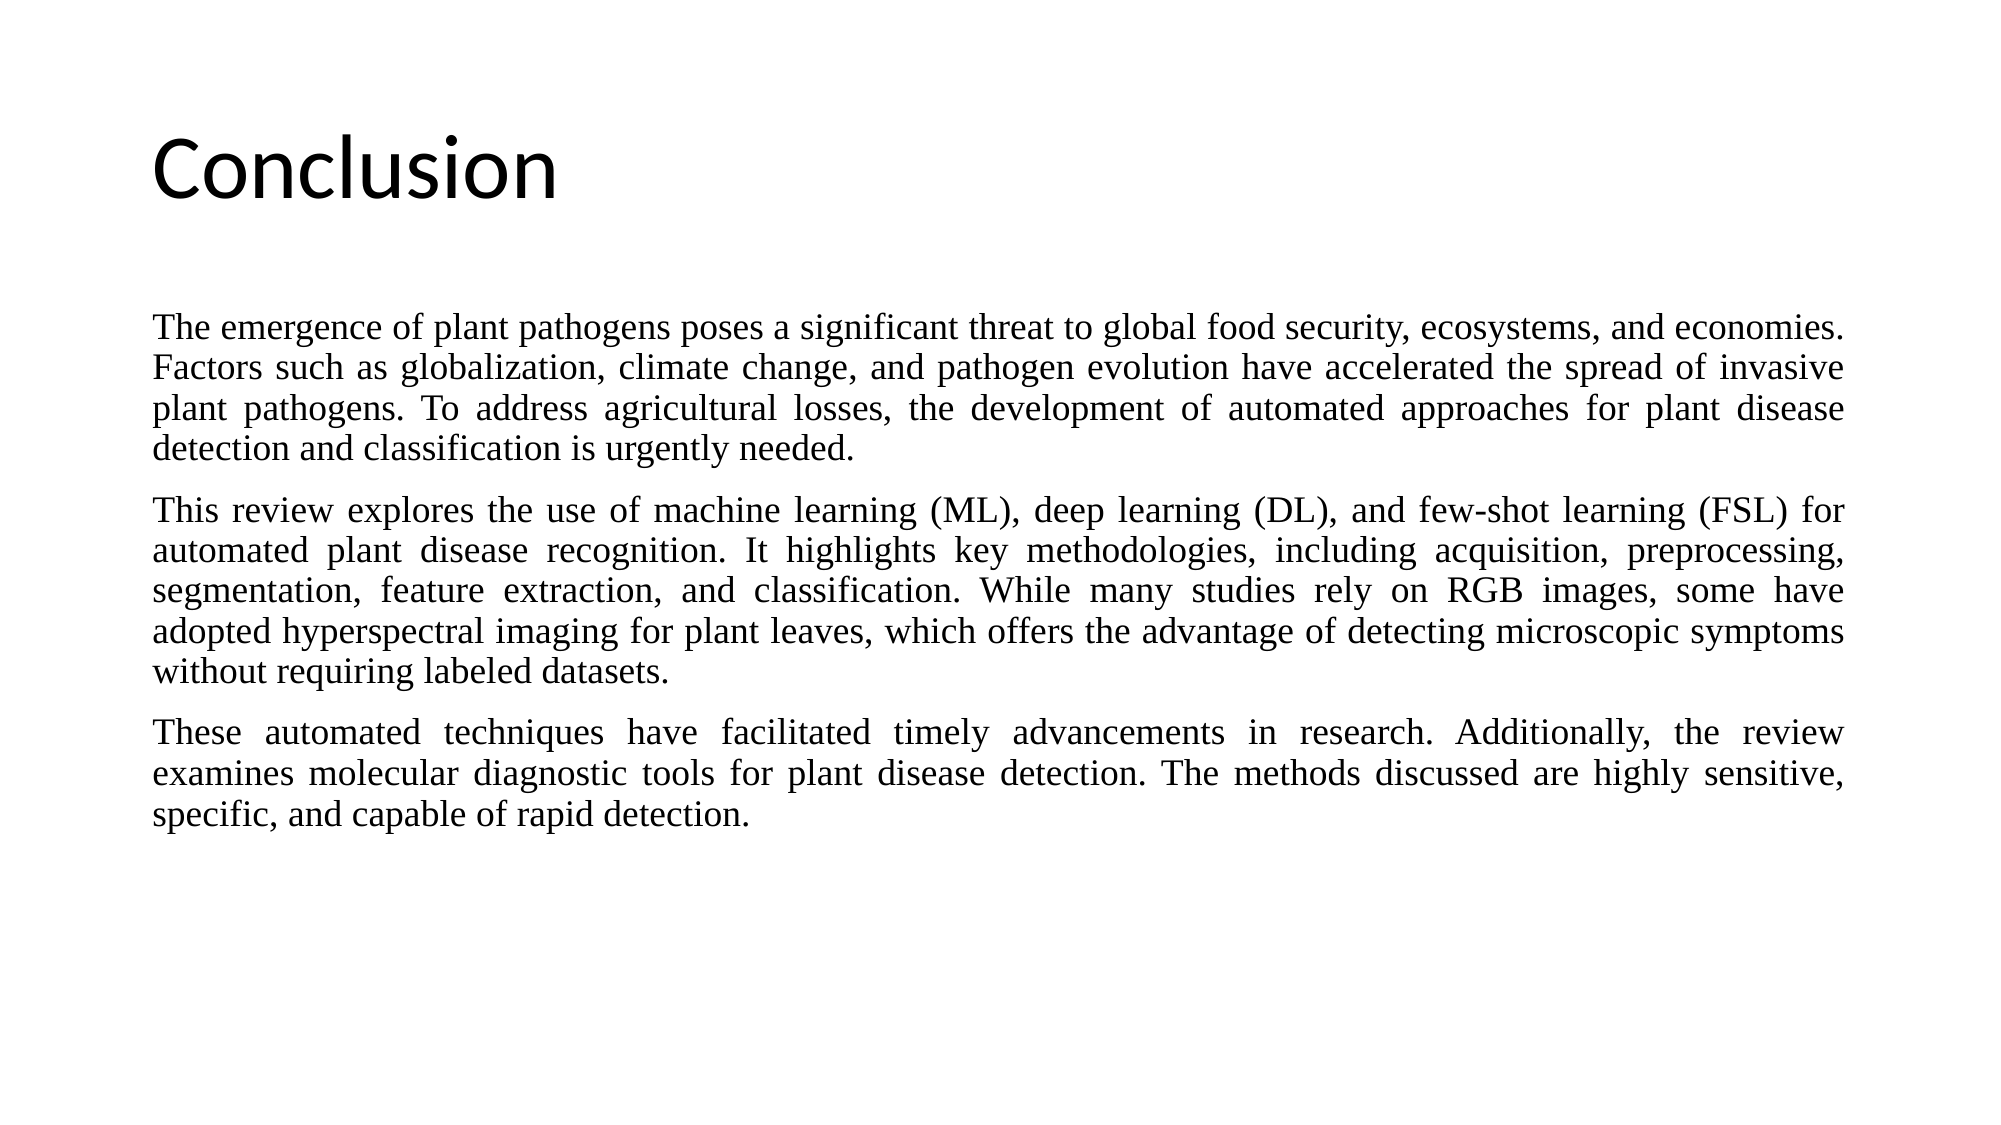

# Conclusion
The emergence of plant pathogens poses a significant threat to global food security, ecosystems, and economies. Factors such as globalization, climate change, and pathogen evolution have accelerated the spread of invasive plant pathogens. To address agricultural losses, the development of automated approaches for plant disease detection and classification is urgently needed.
This review explores the use of machine learning (ML), deep learning (DL), and few-shot learning (FSL) for automated plant disease recognition. It highlights key methodologies, including acquisition, preprocessing, segmentation, feature extraction, and classification. While many studies rely on RGB images, some have adopted hyperspectral imaging for plant leaves, which offers the advantage of detecting microscopic symptoms without requiring labeled datasets.
These automated techniques have facilitated timely advancements in research. Additionally, the review examines molecular diagnostic tools for plant disease detection. The methods discussed are highly sensitive, specific, and capable of rapid detection.